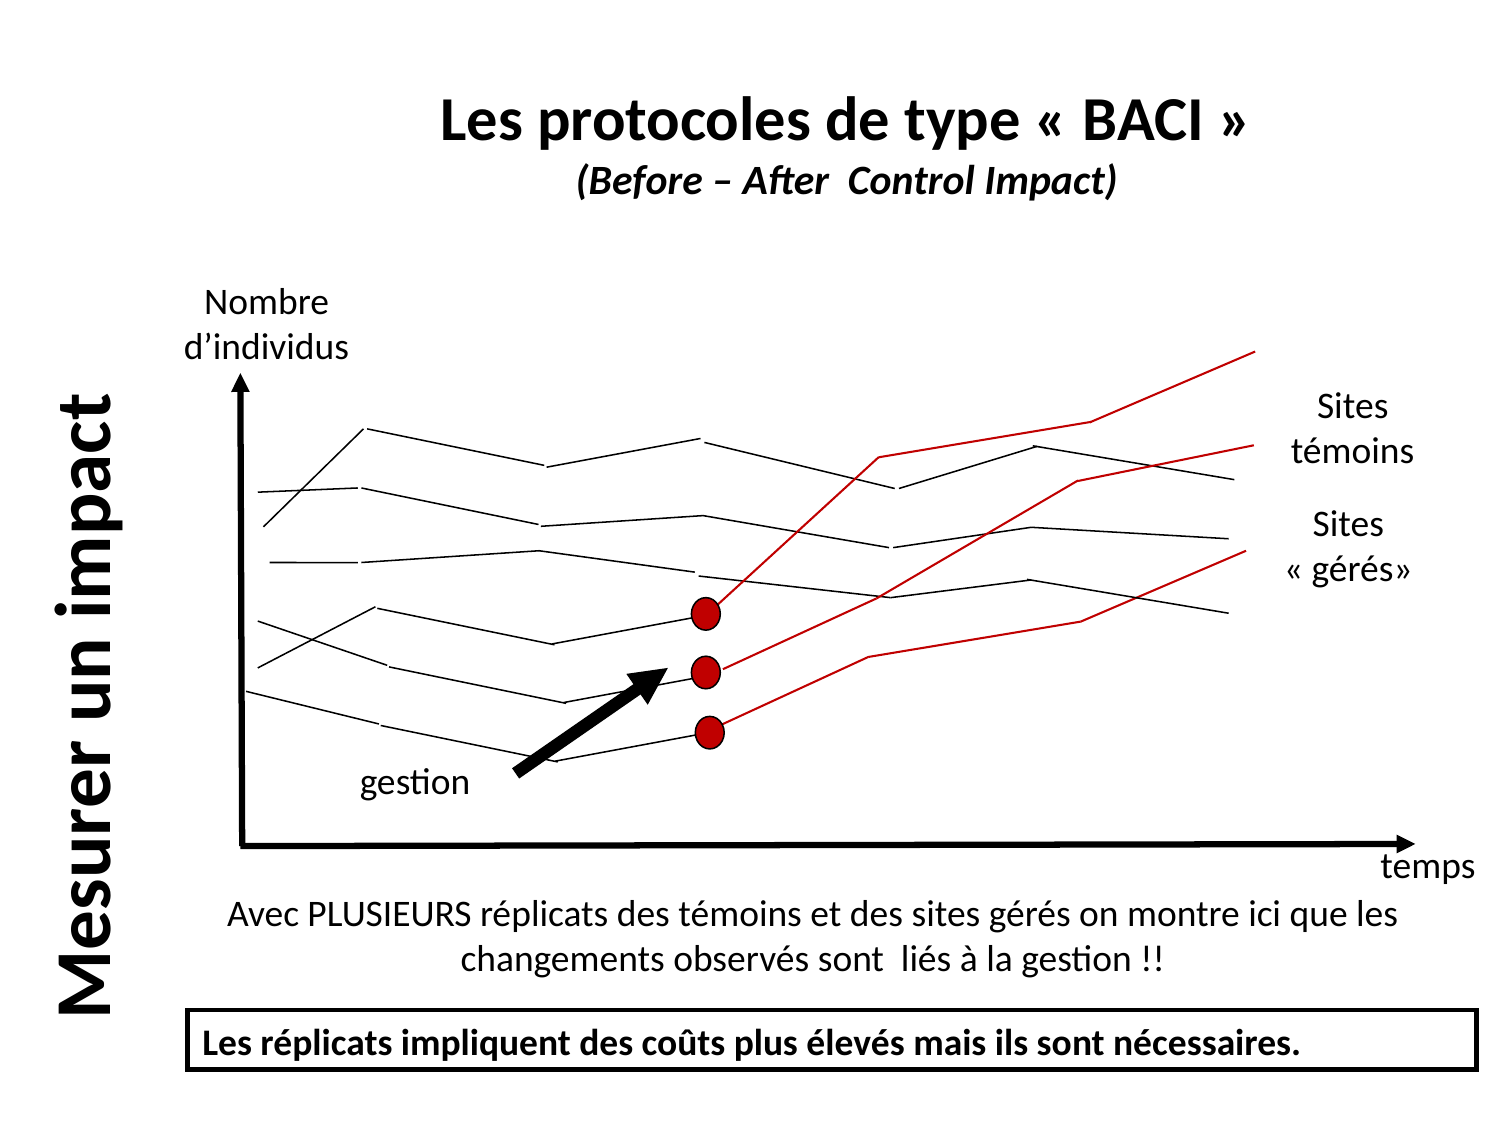

Les protocoles de type « BACI »
(Before – After  Control Impact)
Nombre
d’individus

Sites
témoins

Sites
« gérés»

Mesurer un impact

gestion
temps

Avec PLUSIEURS réplicats des témoins et des sites gérés on montre ici que les changements observés sont  liés à la gestion !!
Les réplicats impliquent des coûts plus élevés mais ils sont nécessaires.